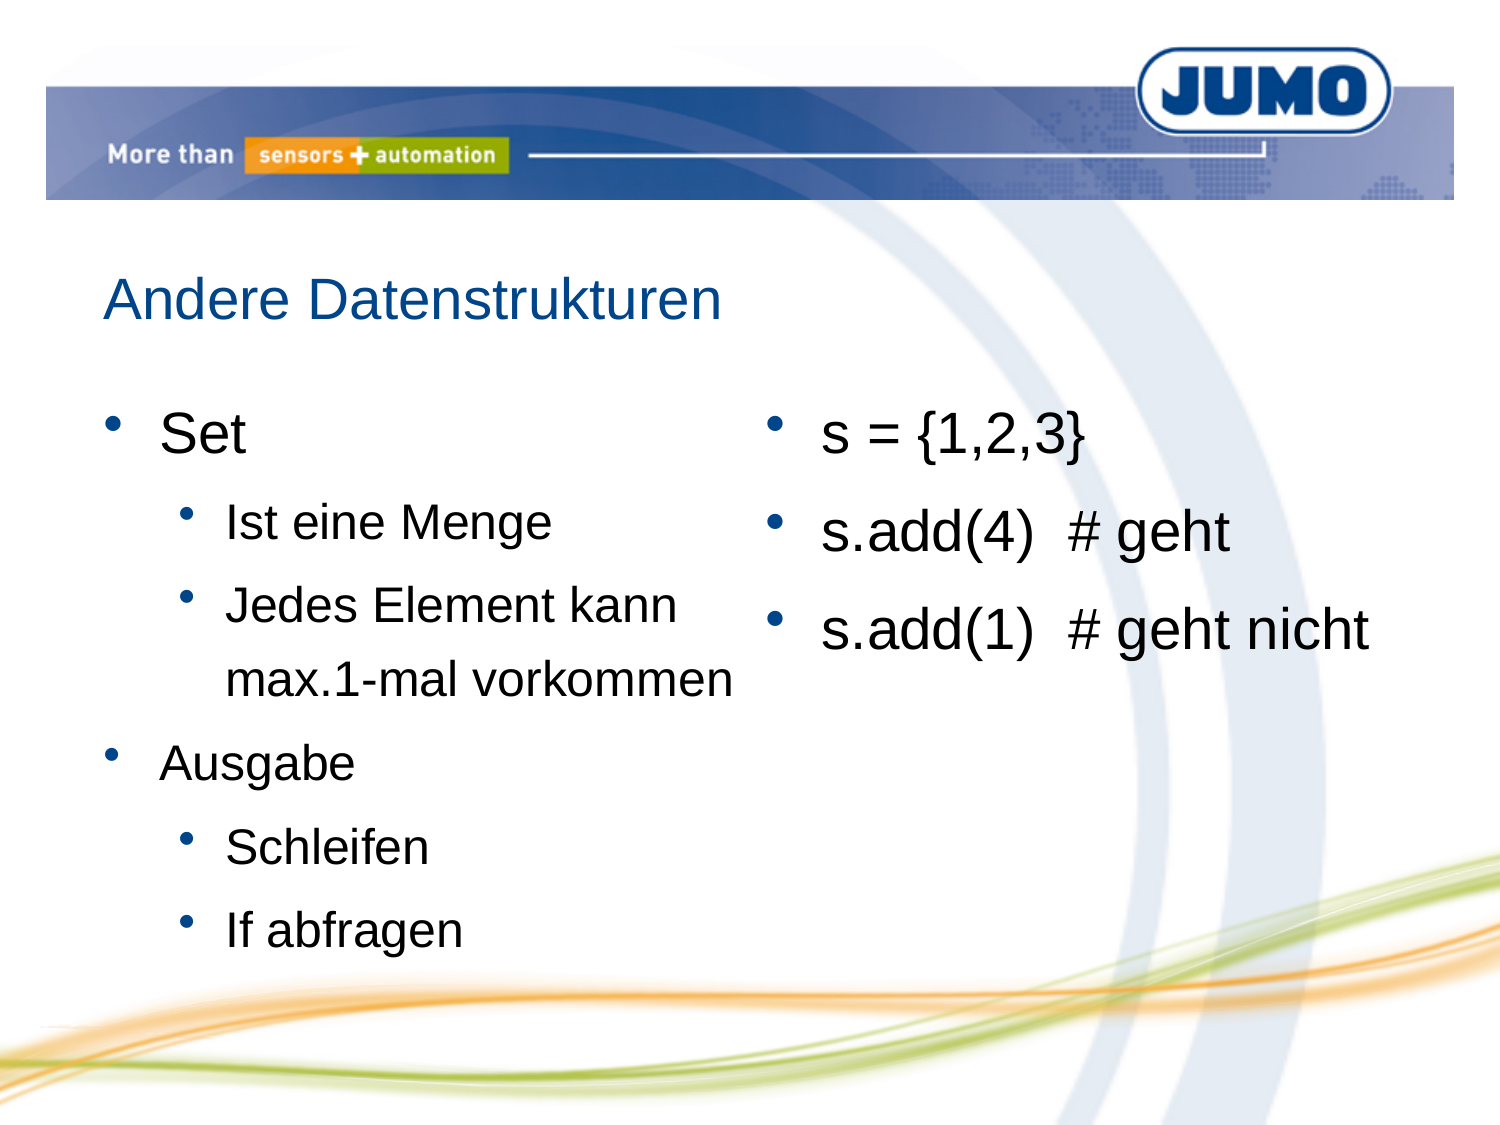

# Andere Datenstrukturen
Set
Ist eine Menge
Jedes Element kann max.1-mal vorkommen
Ausgabe
Schleifen
If abfragen

s = {1,2,3}
s.add(4)  # geht
s.add(1)  # geht nicht